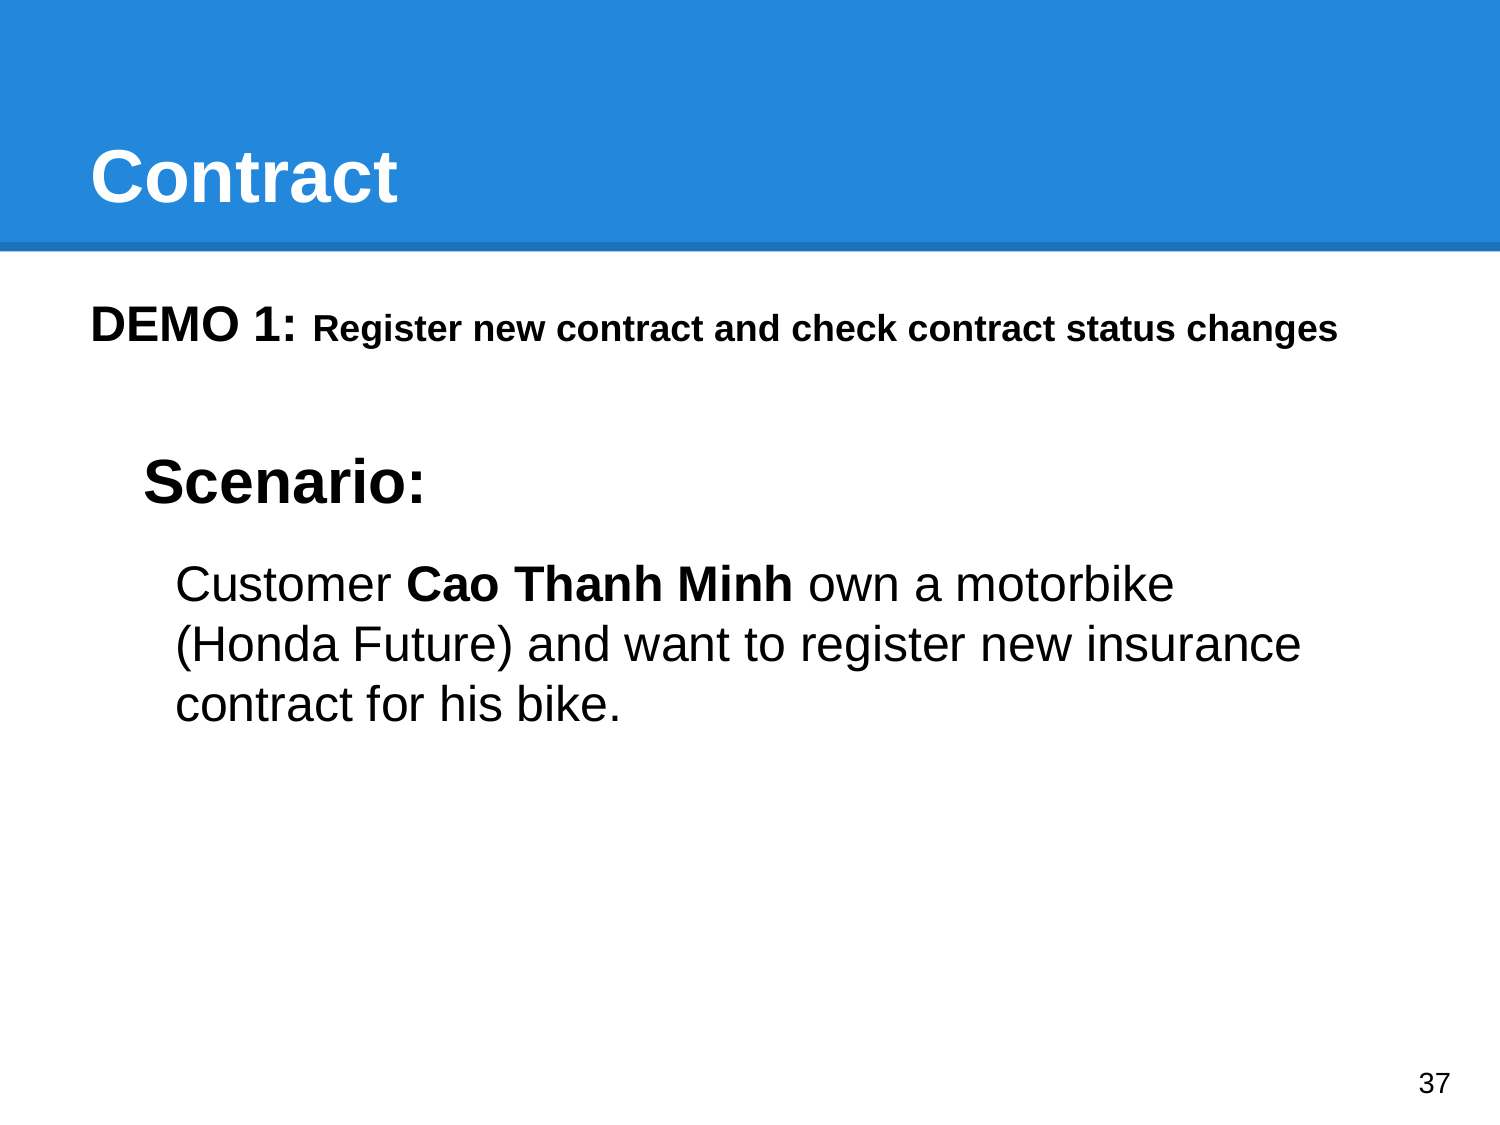

# Contract
DEMO 1: Register new contract and check contract status changes
Scenario:
Customer Cao Thanh Minh own a motorbike (Honda Future) and want to register new insurance contract for his bike.
37